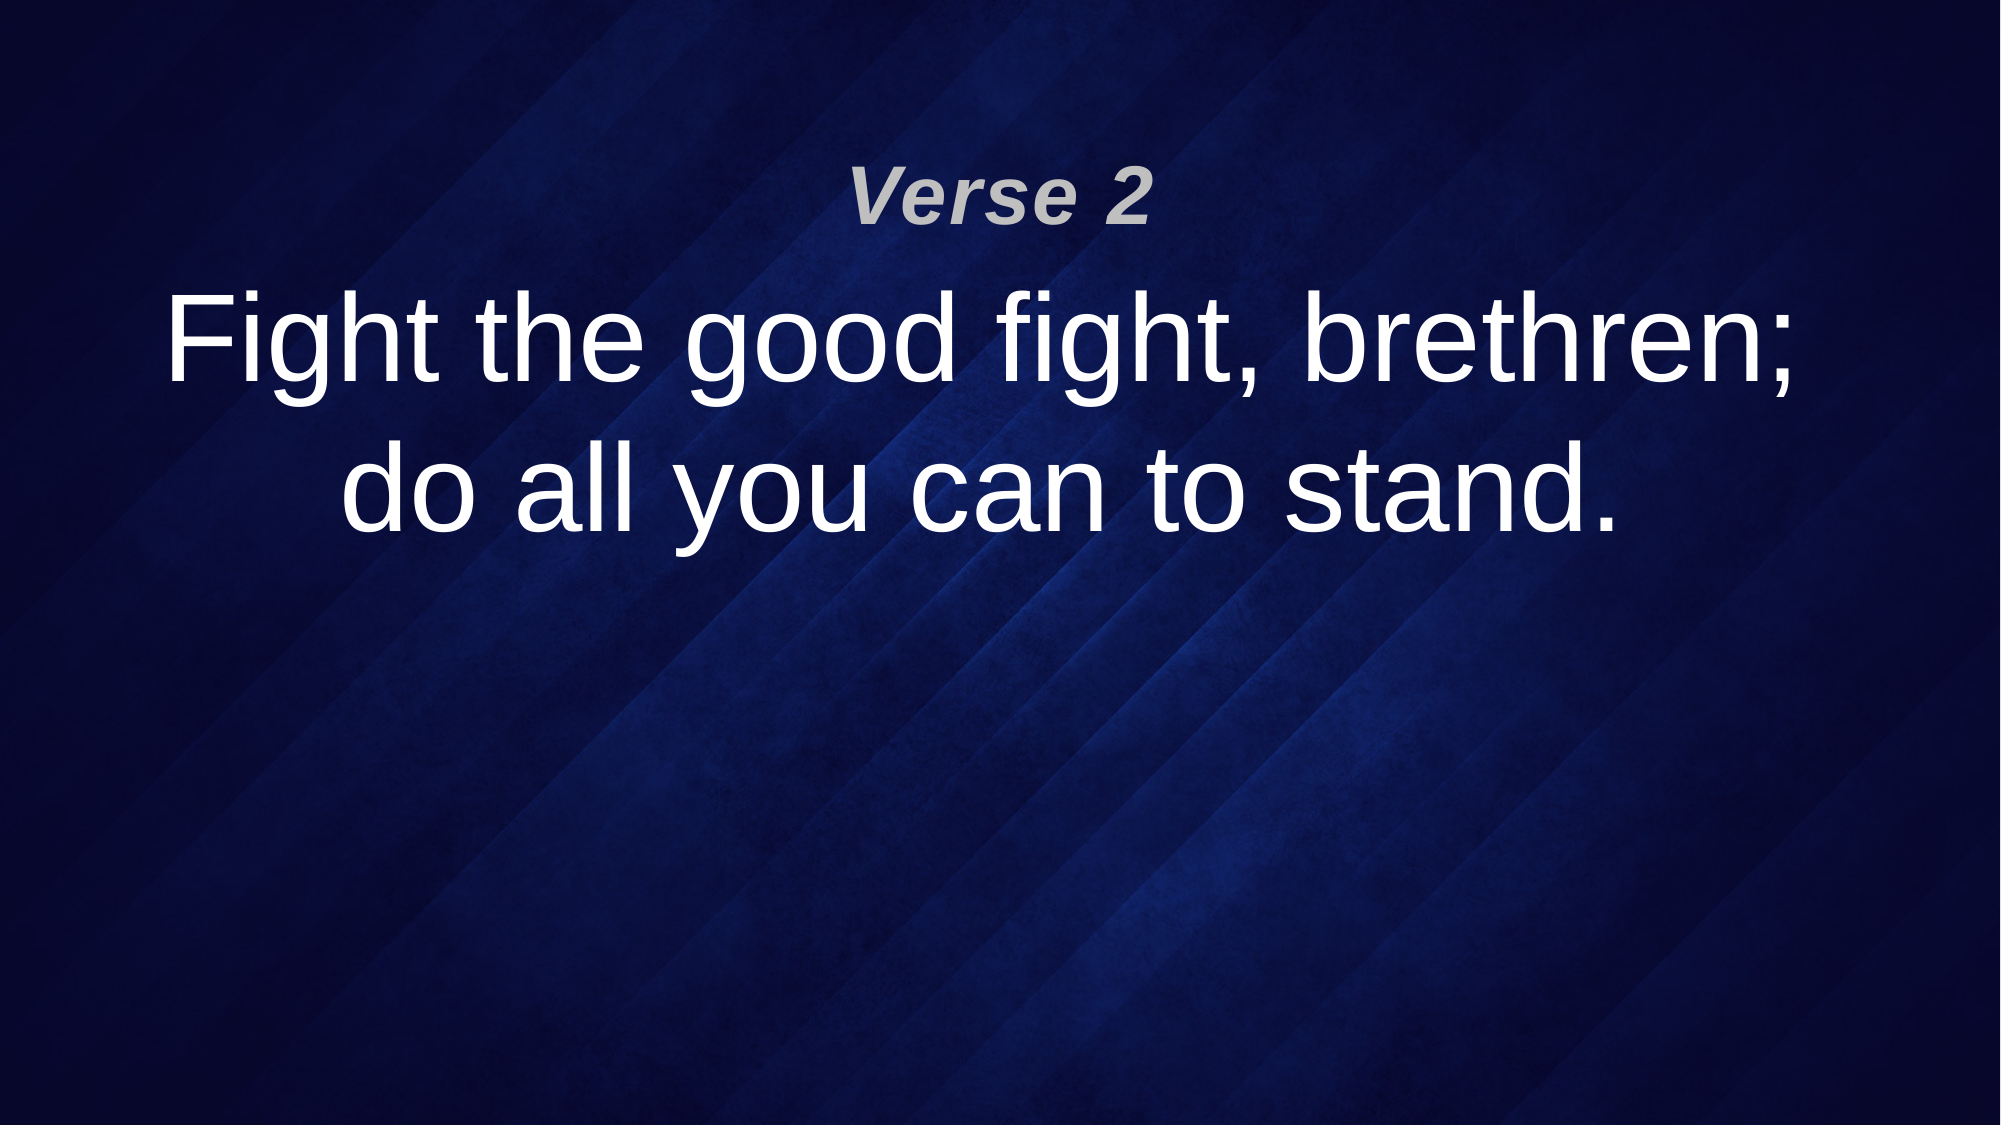

Verse 2
# Fight the good fight, brethren; do all you can to stand.